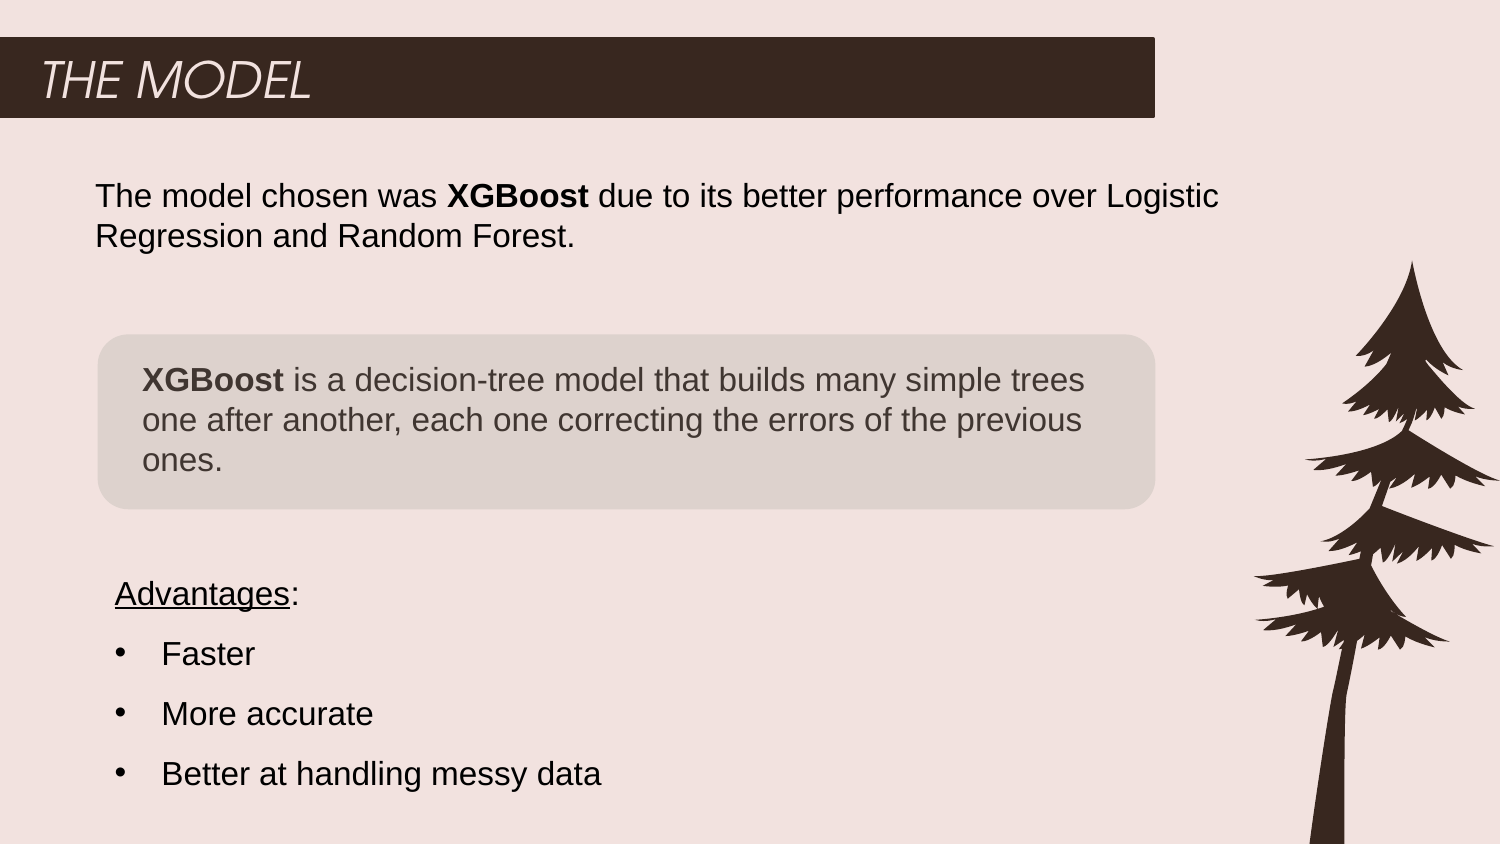

THE MODEL
The model chosen was XGBoost due to its better performance over Logistic Regression and Random Forest.

XGBoost is a decision-tree model that builds many simple trees one after another, each one correcting the errors of the previous ones.
Advantages:
Faster
More accurate
Better at handling messy data